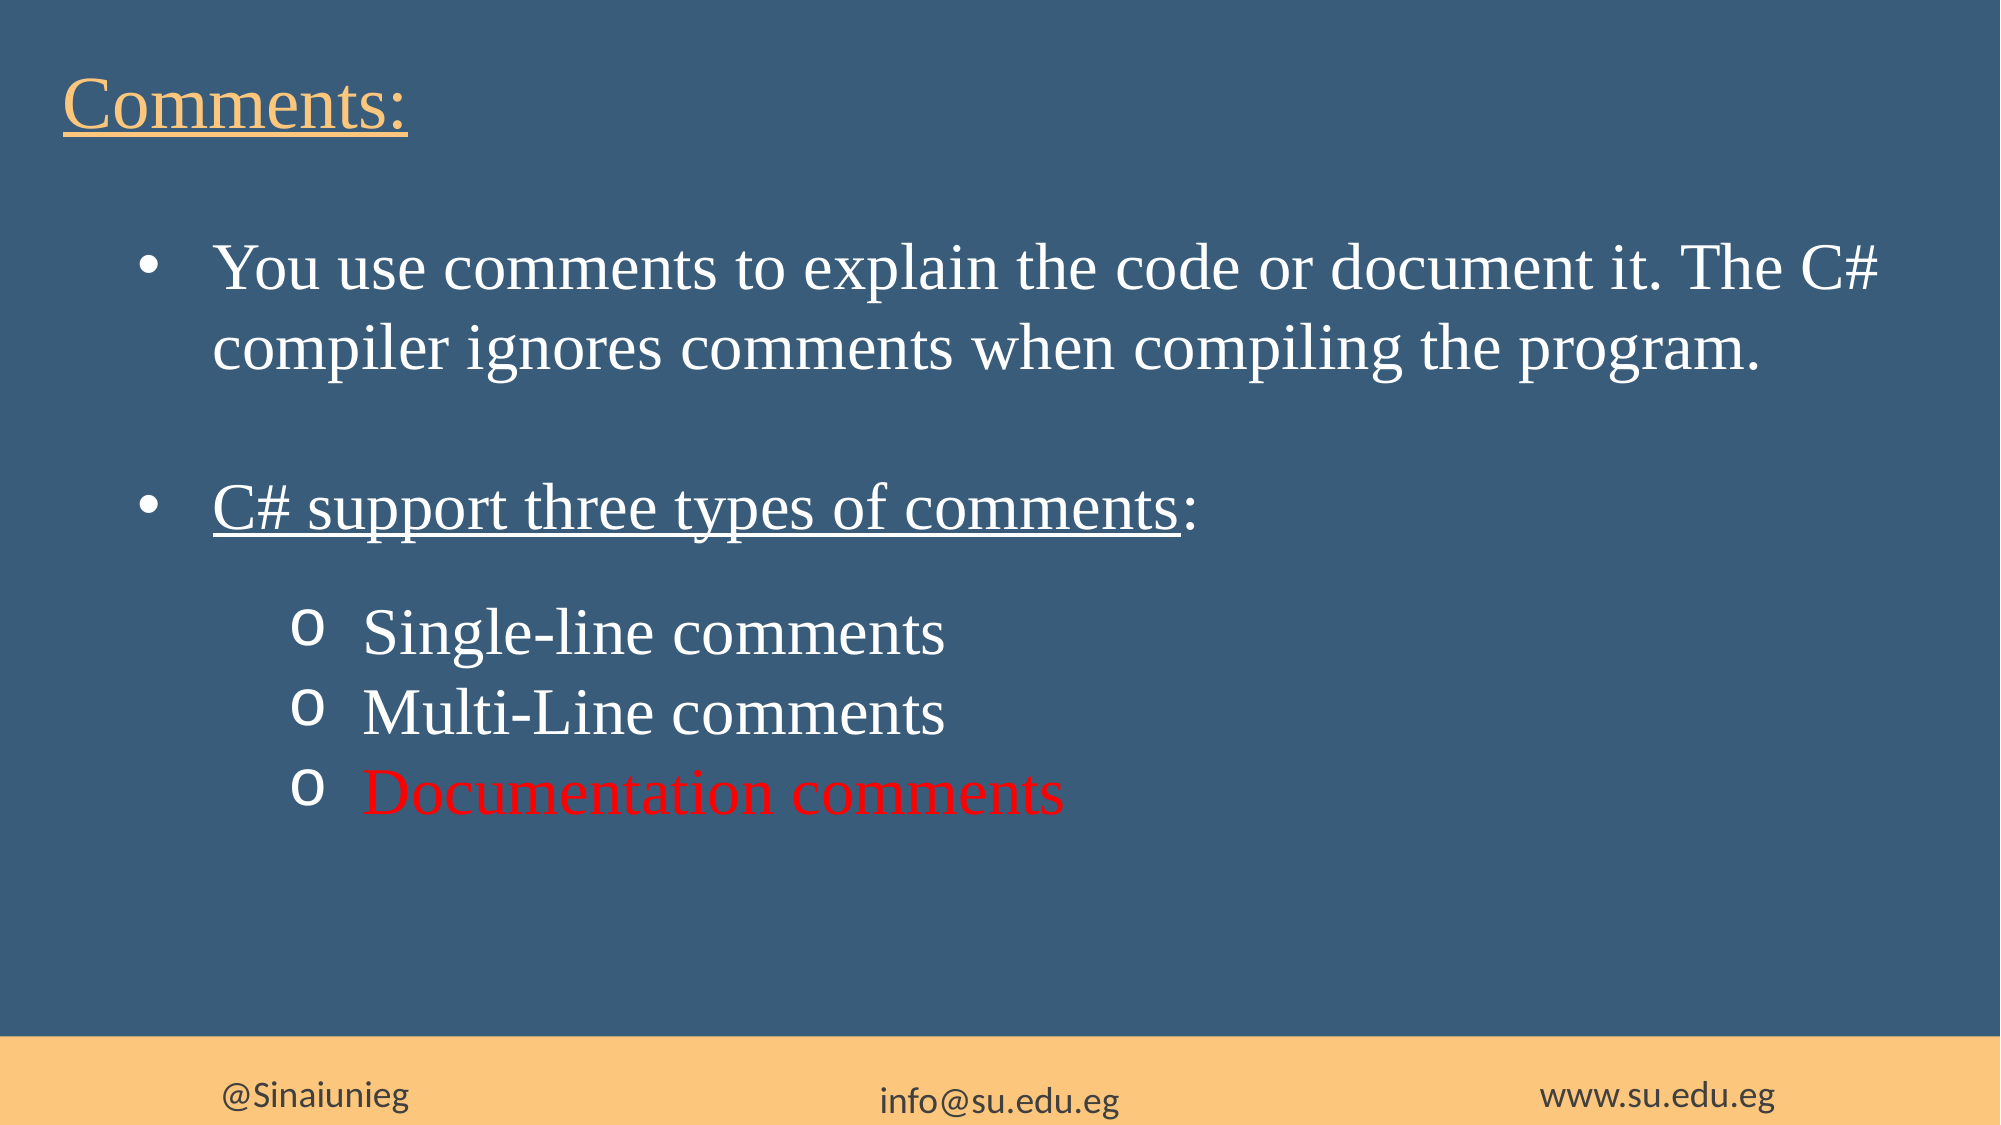

Comments:

You use comments to explain the code or document it. The C# compiler ignores comments when compiling the program.

C# support three types of comments:

Single-line comments
Multi-Line comments
Documentation comments

@Sinaiunieg
www.su.edu.eg
info@su.edu.eg